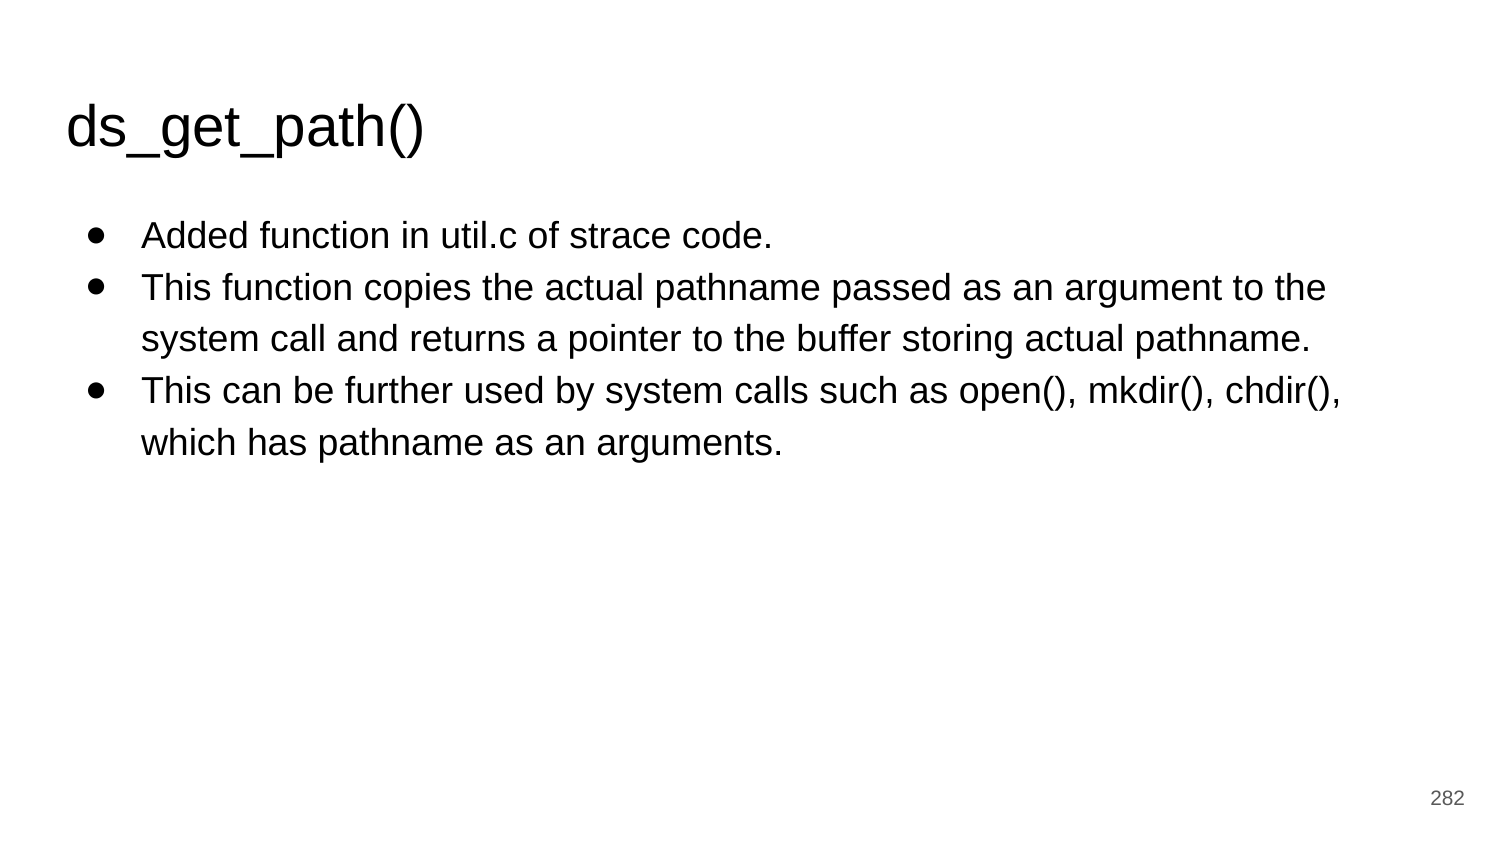

# ds_get_path()
Added function in util.c of strace code.
This function copies the actual pathname passed as an argument to the system call and returns a pointer to the buffer storing actual pathname.
This can be further used by system calls such as open(), mkdir(), chdir(), which has pathname as an arguments.
282